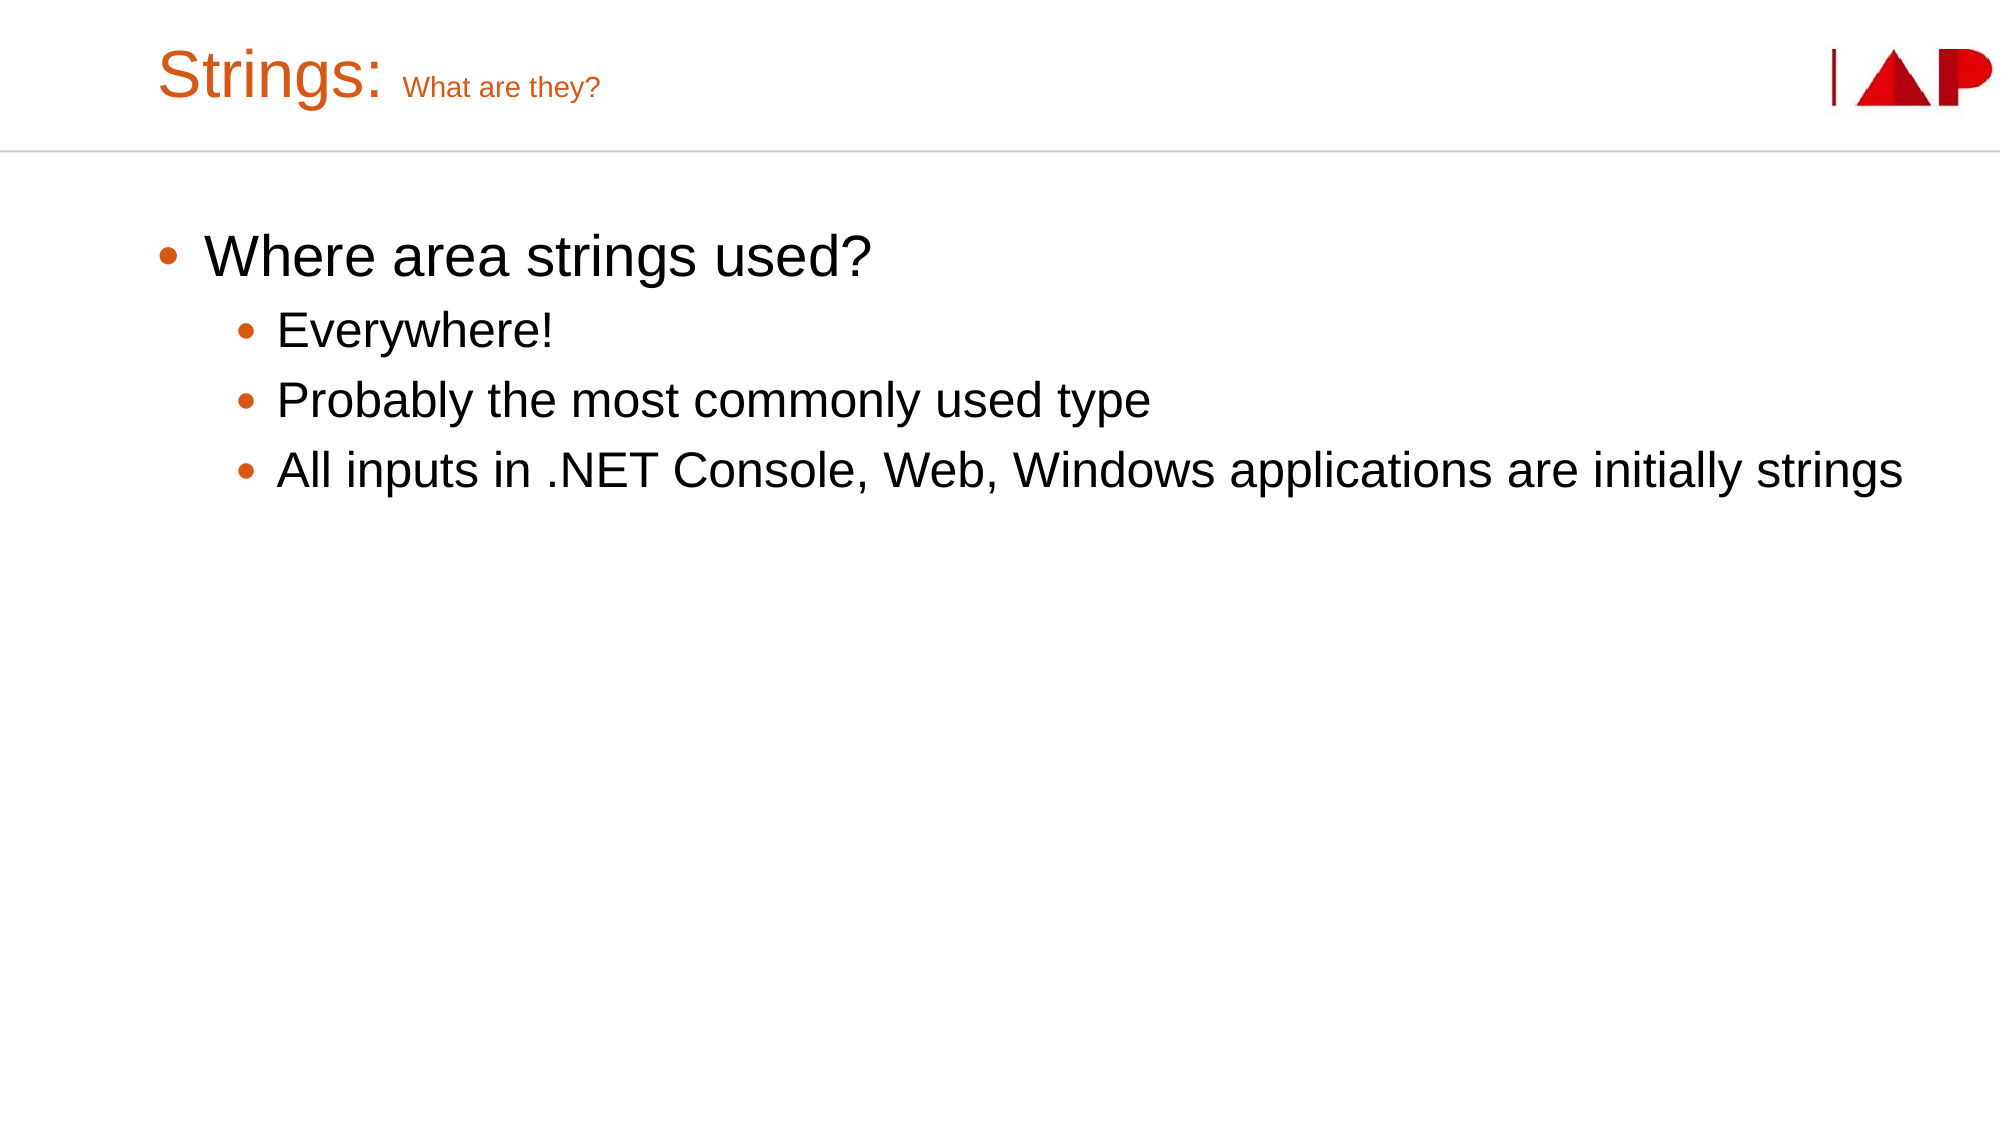

# Strings: What are they?
Where area strings used?
Everywhere!
Probably the most commonly used type
All inputs in .NET Console, Web, Windows applications are initially strings